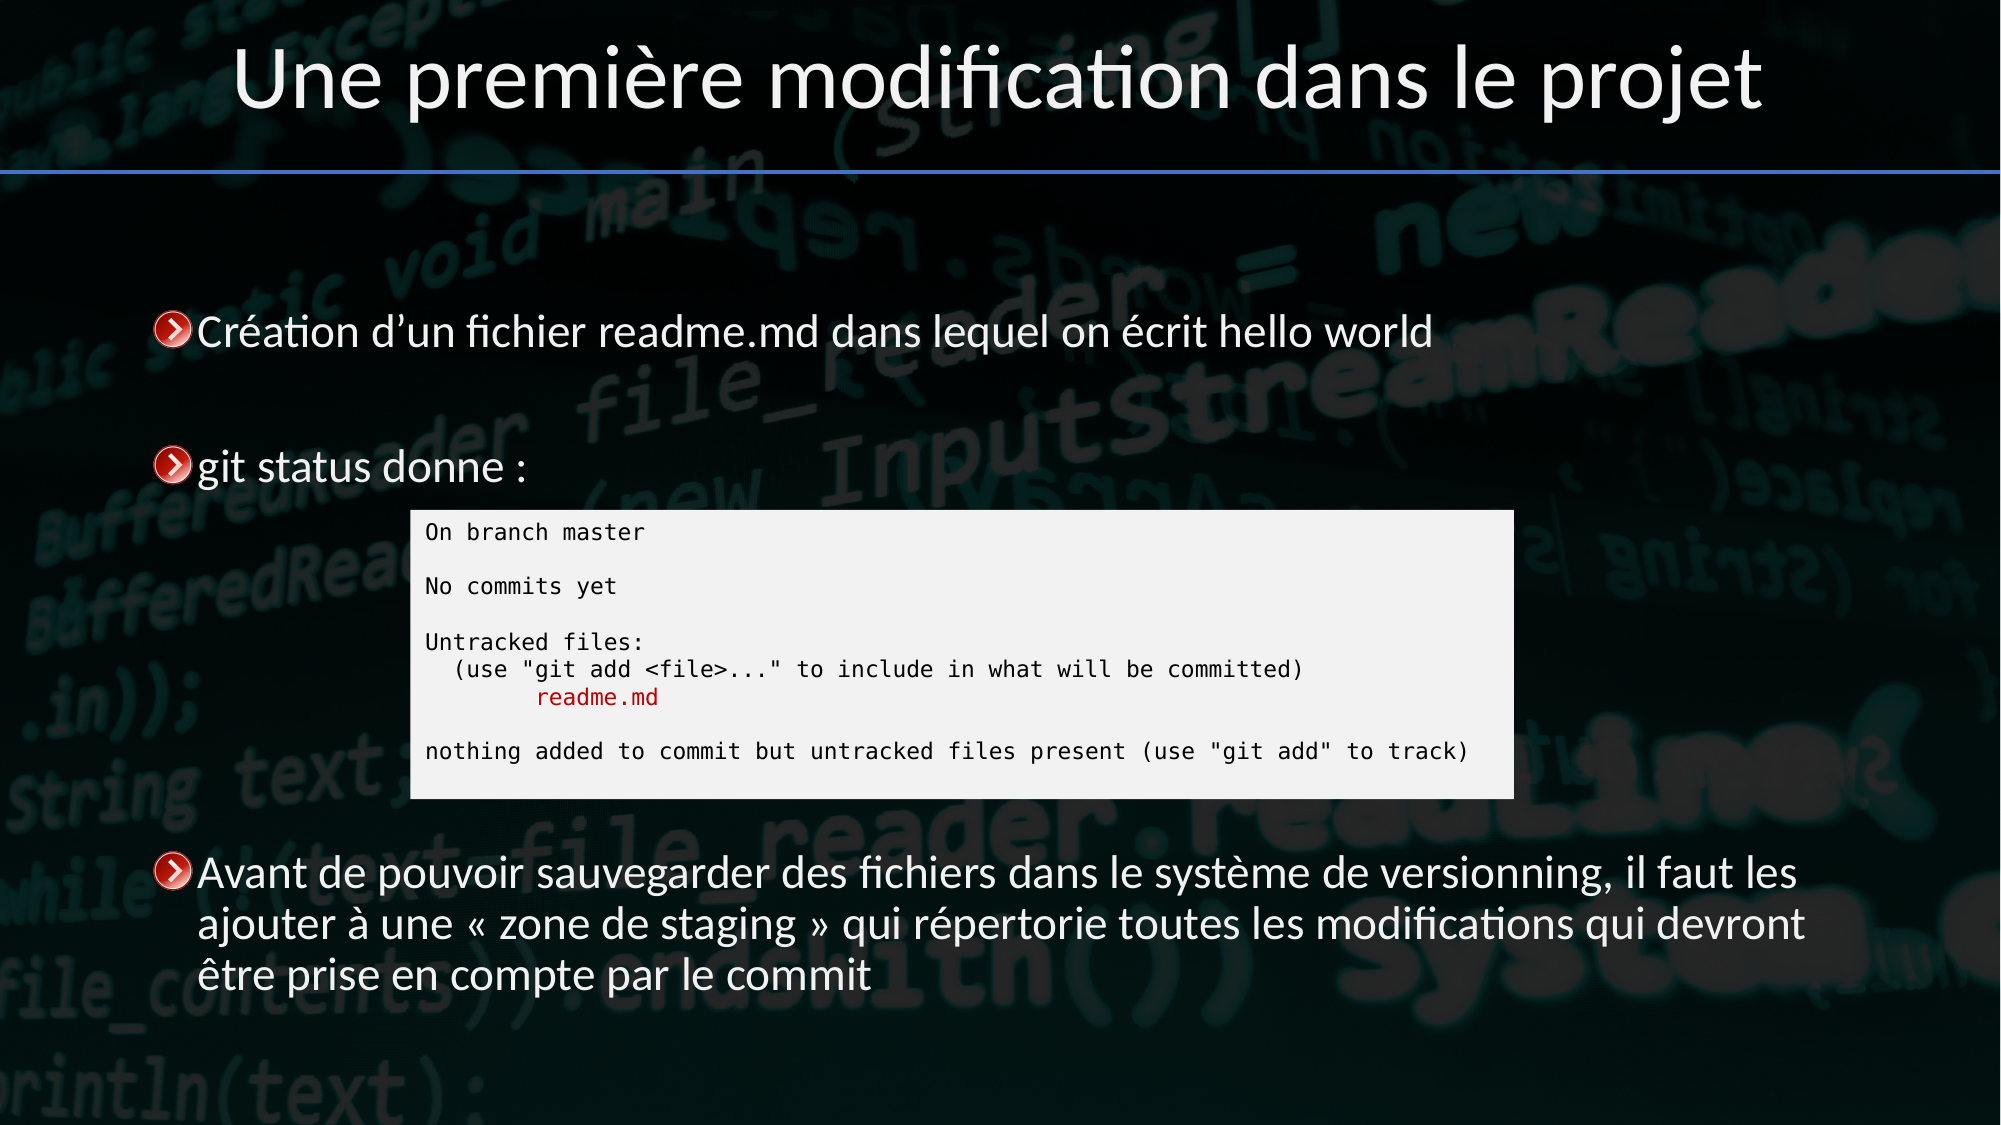

# Une première modification dans le projet
Création d’un fichier readme.md dans lequel on écrit hello world

git status donne :

Avant de pouvoir sauvegarder des fichiers dans le système de versionning, il faut les ajouter à une « zone de staging » qui répertorie toutes les modifications qui devront être prise en compte par le commit
On branch master

No commits yet

Untracked files:
  (use "git add <file>..." to include in what will be committed)
        readme.md

nothing added to commit but untracked files present (use "git add" to track)